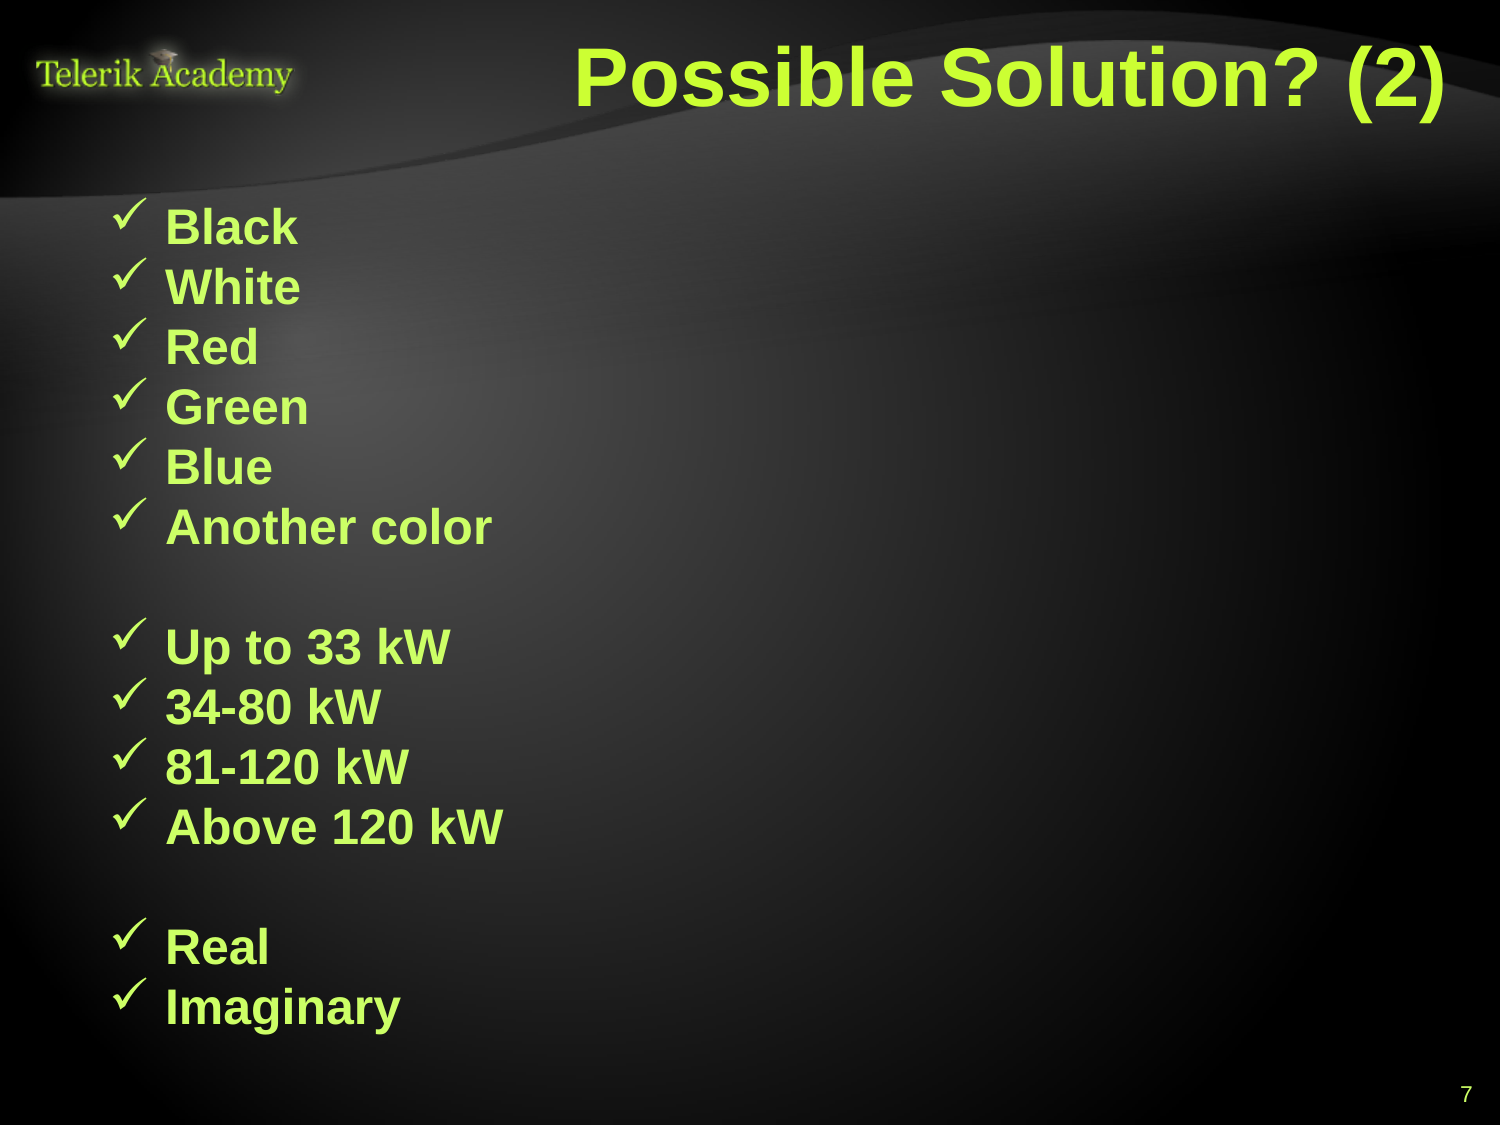

# Possible Solution? (2)
Black
White
Red
Green
Blue
Another color

Up to 33 kW
34-80 kW
81-120 kW
Above 120 kW

Real
Imaginary
7